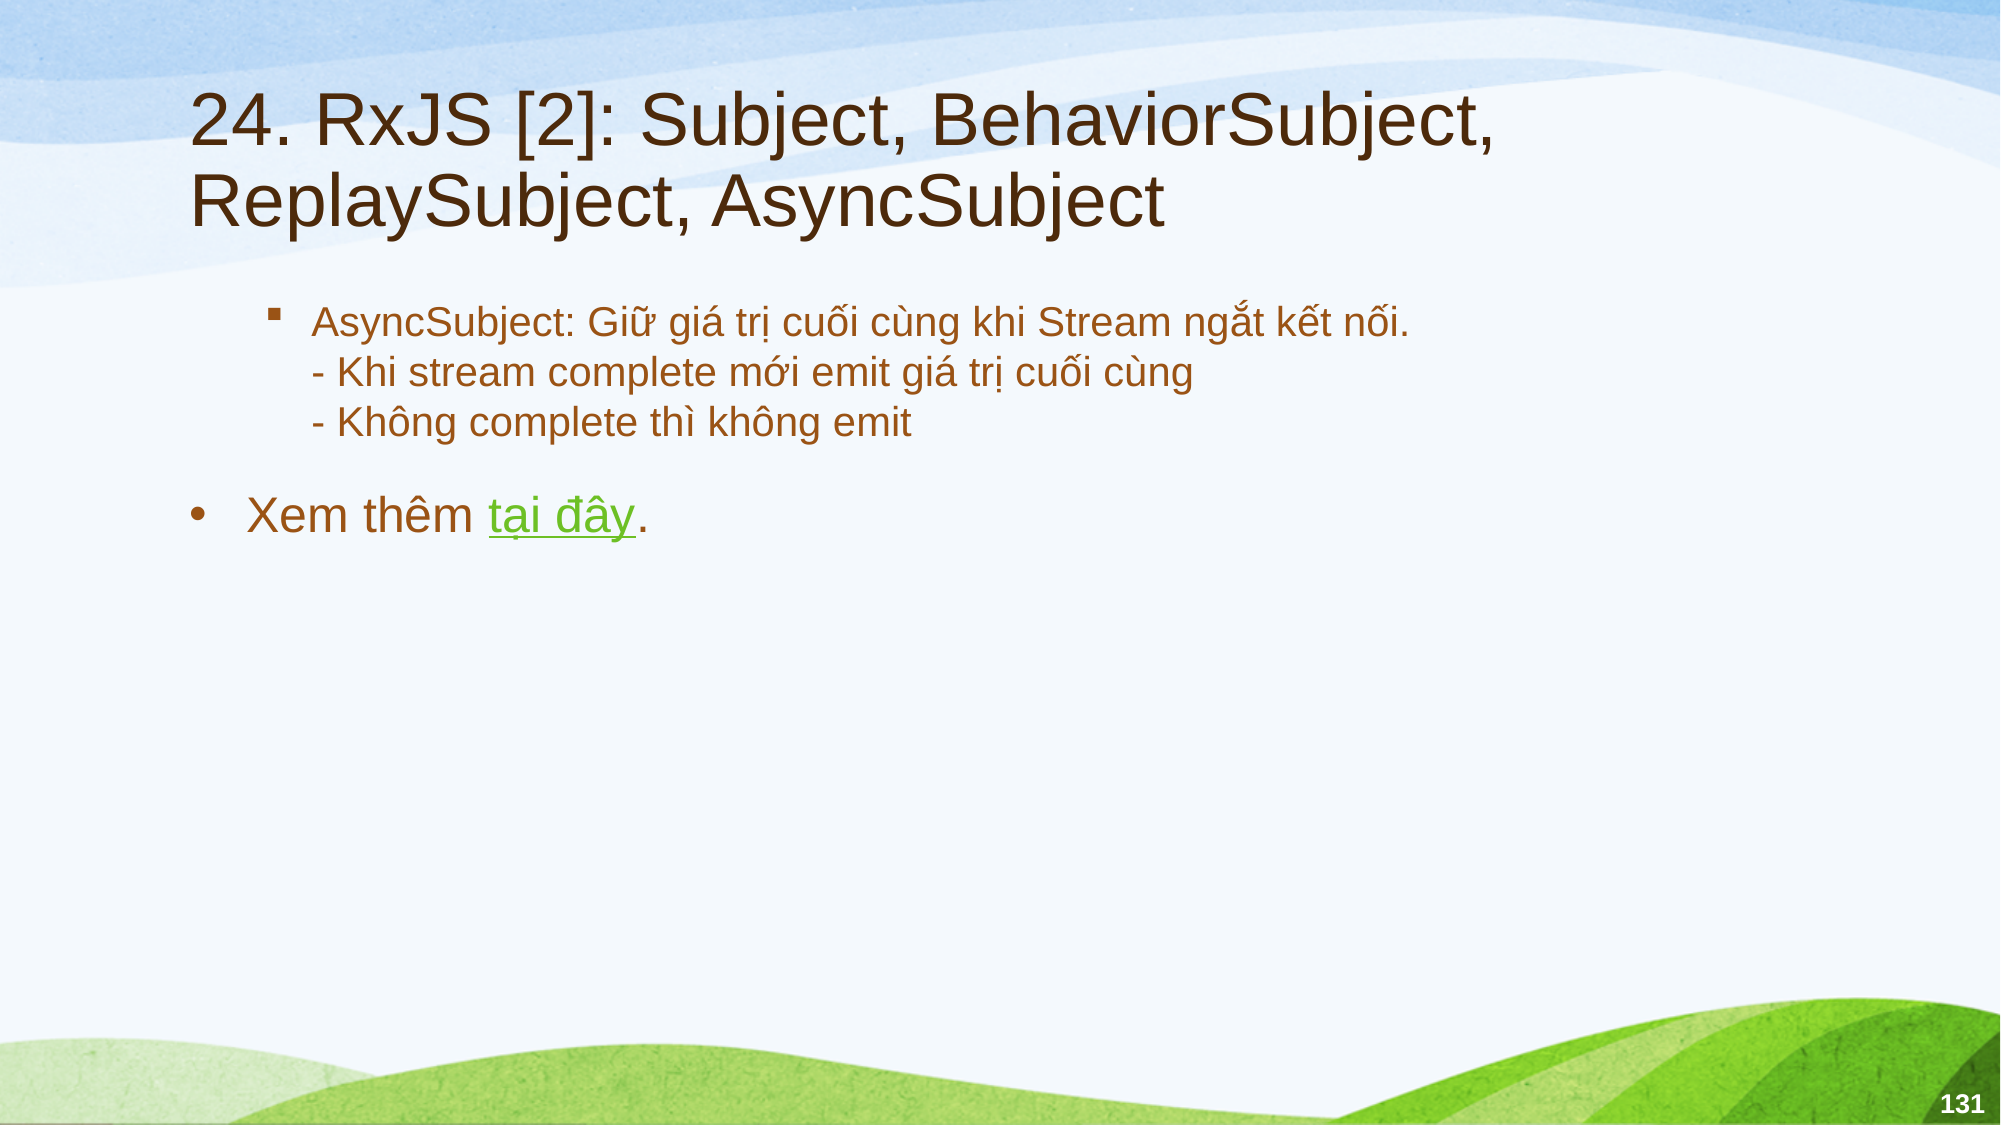

# 24. RxJS [2]: Subject, BehaviorSubject, ReplaySubject, AsyncSubject
AsyncSubject: Giữ giá trị cuối cùng khi Stream ngắt kết nối.
- Khi stream complete mới emit giá trị cuối cùng
- Không complete thì không emit
Xem thêm tại đây.

131